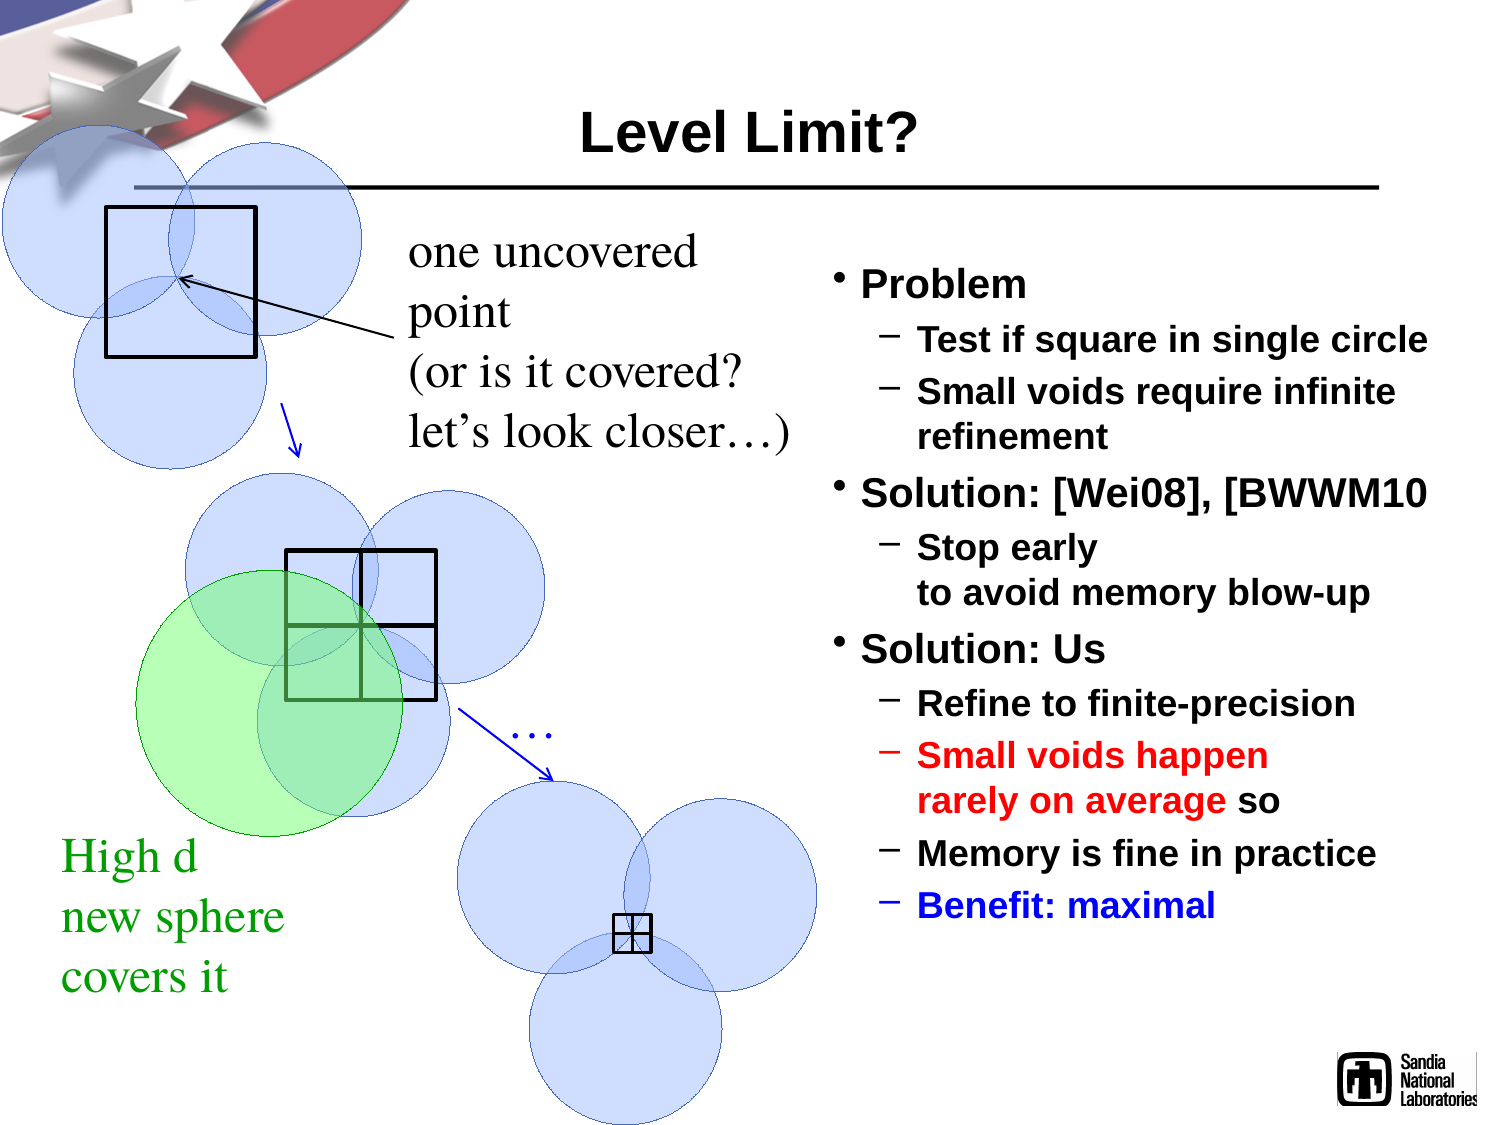

# Level Limit?

one uncovered
point
(or is it covered?
let’s look closer…)
Problem
Test if square in single circle
Small voids require infinite refinement
Solution: [Wei08], [BWWM10
Stop early
to avoid memory blow-up
Solution: Us
Refine to finite-precision
Small voids happen
rarely on average so
Memory is fine in practice
Benefit: maximal

High d
new sphere
covers it
…